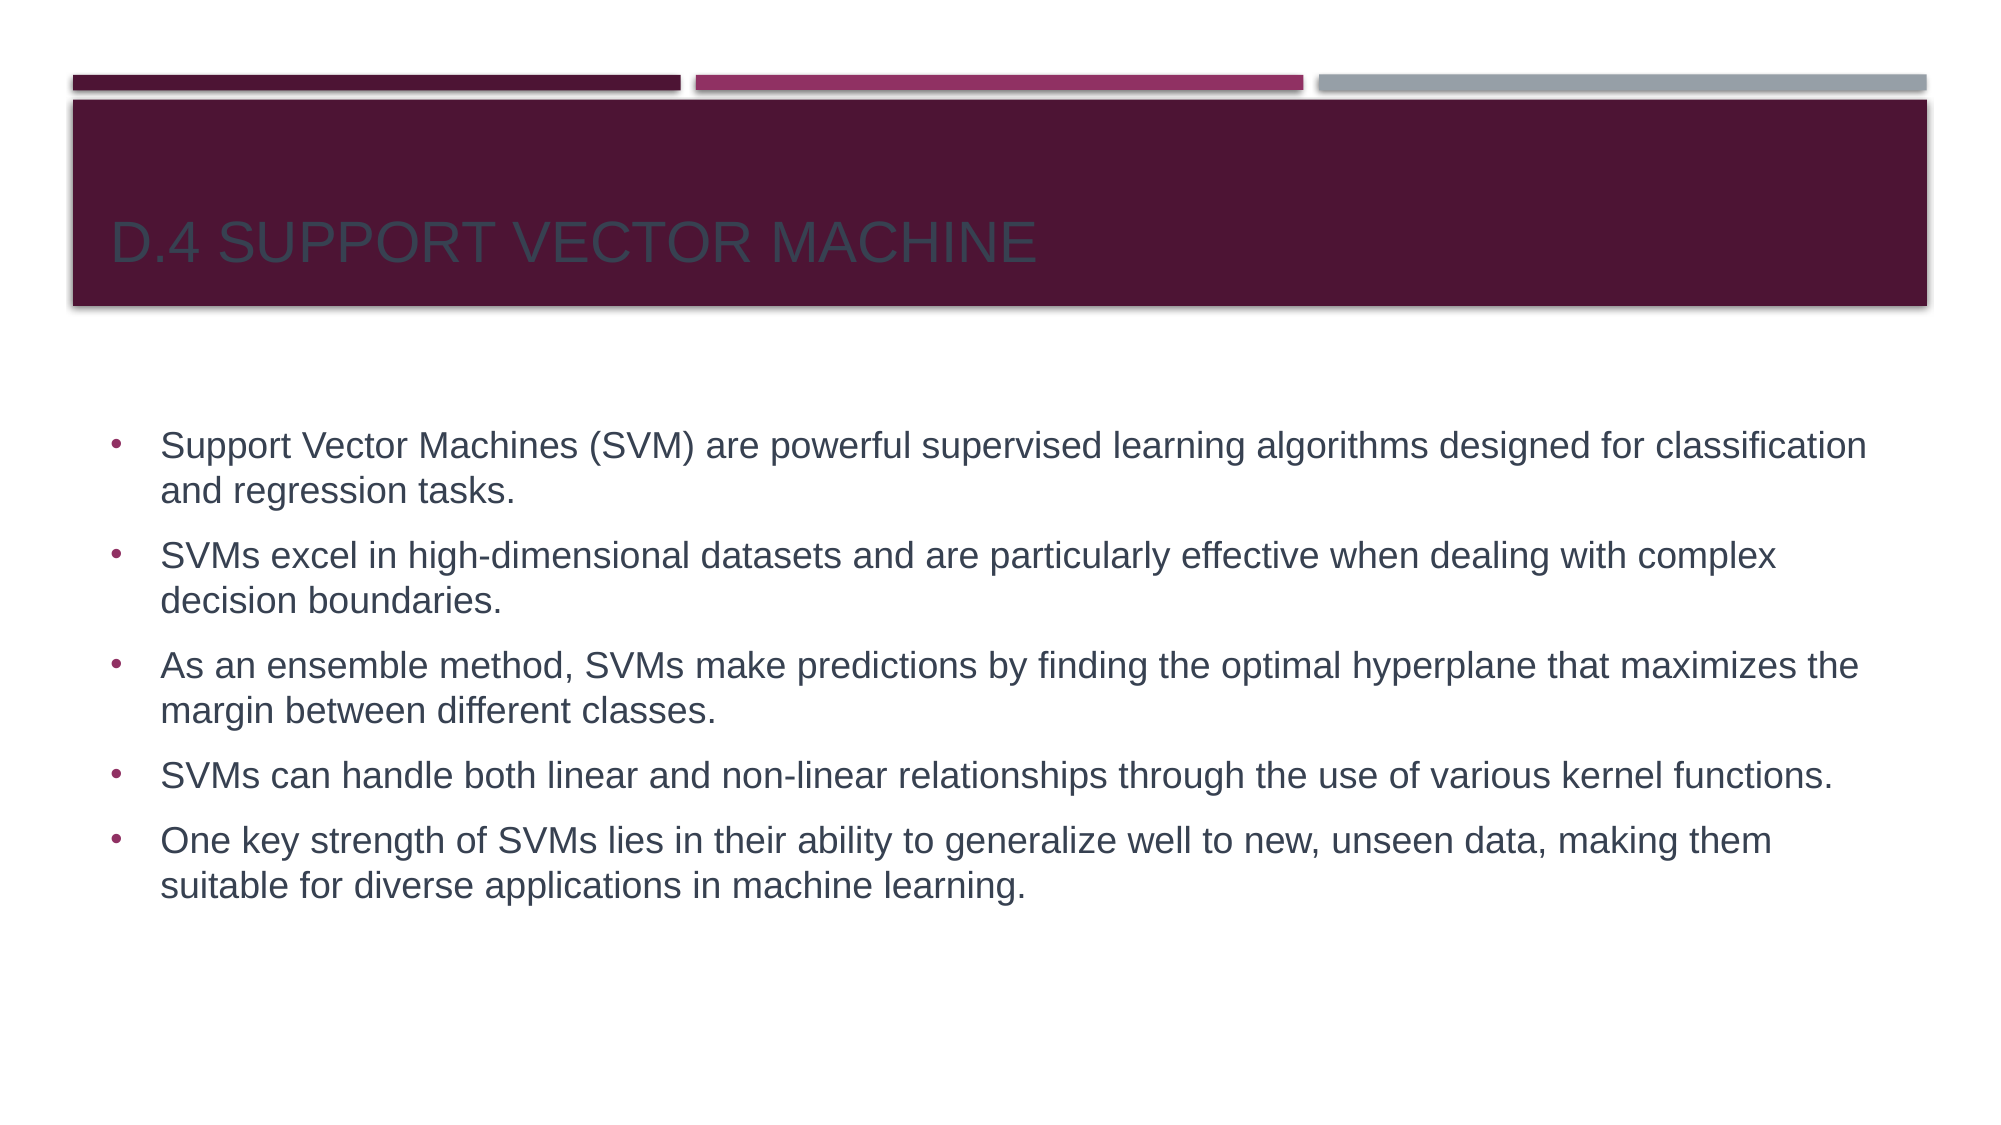

# D.4 SUPPORT VECTOR MACHINE
Support Vector Machines (SVM) are powerful supervised learning algorithms designed for classification and regression tasks.
SVMs excel in high-dimensional datasets and are particularly effective when dealing with complex decision boundaries.
As an ensemble method, SVMs make predictions by finding the optimal hyperplane that maximizes the margin between different classes.
SVMs can handle both linear and non-linear relationships through the use of various kernel functions.
One key strength of SVMs lies in their ability to generalize well to new, unseen data, making them suitable for diverse applications in machine learning.